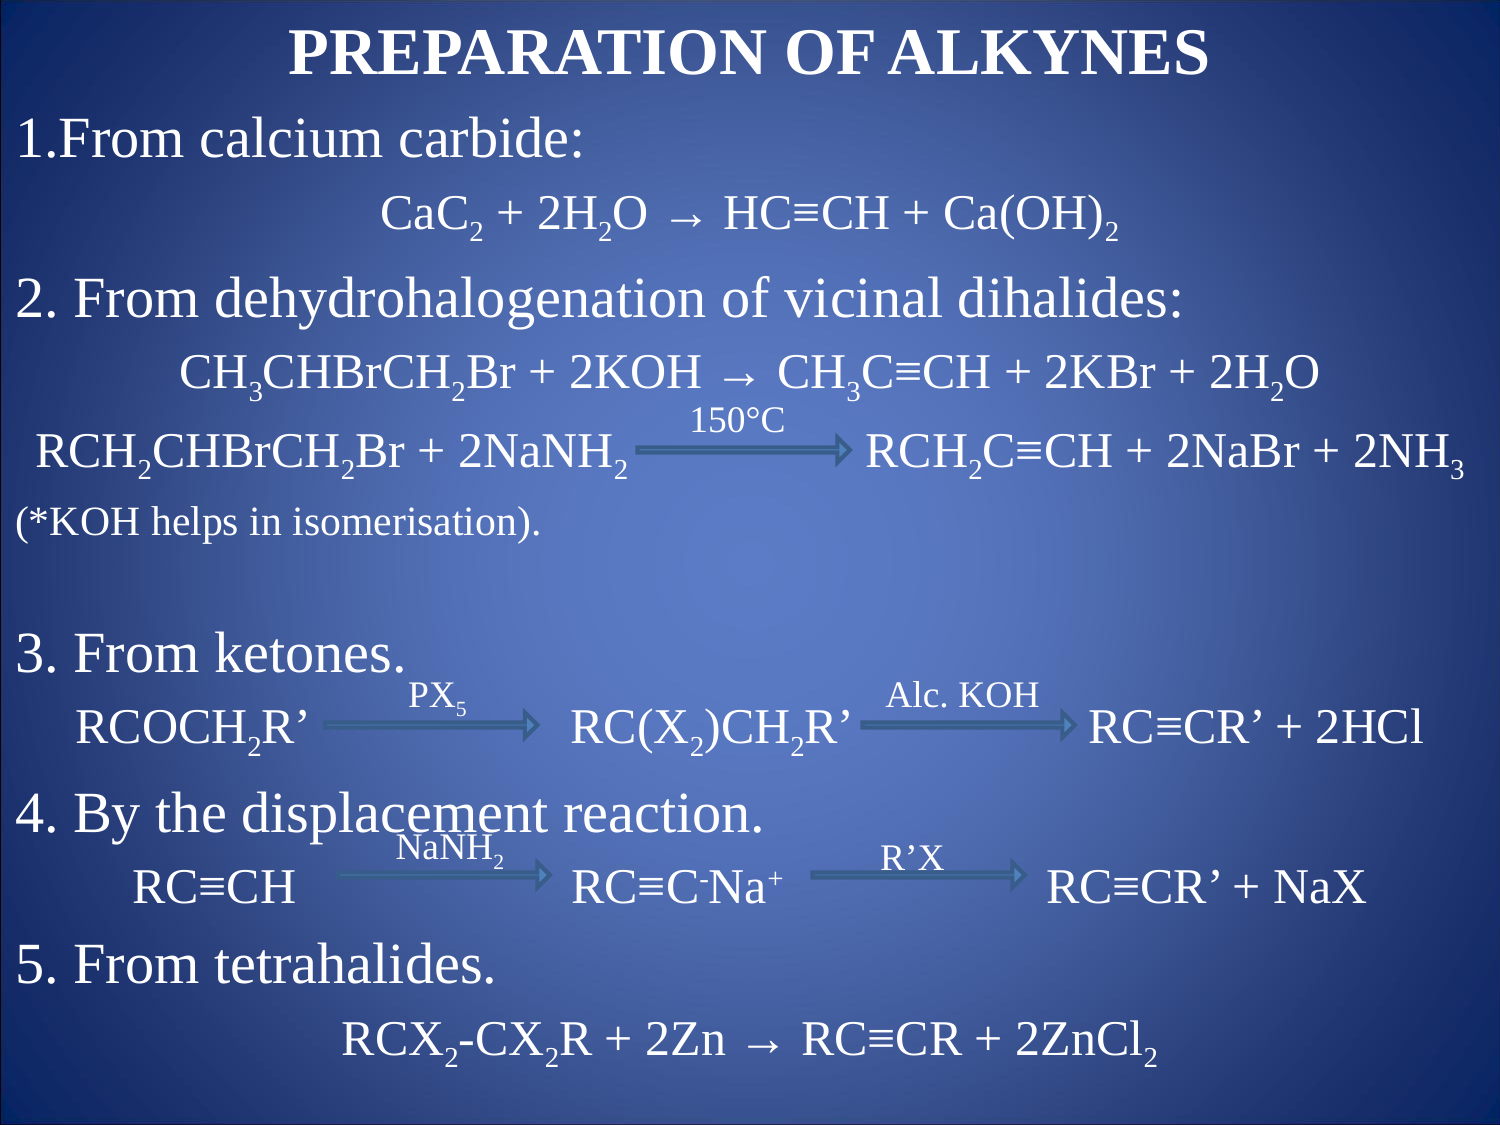

PREPARATION OF ALKYNES
From calcium carbide:
CaC2 + 2H2O → HC≡CH + Ca(OH)2
2. From dehydrohalogenation of vicinal dihalides:
CH3CHBrCH2Br + 2KOH → CH3C≡CH + 2KBr + 2H2O
RCH2CHBrCH2Br + 2NaNH2                   RCH2C≡CH + 2NaBr + 2NH3
(*KOH helps in isomerisation).

3. From ketones.
RCOCH2R’                     RC(X2)CH2R’                   RC≡CR’ + 2HCl
4. By the displacement reaction.
RC≡CH                      RC≡C-Na+                     RC≡CR’ + NaX
5. From tetrahalides.
RCX2-CX2R + 2Zn → RC≡CR + 2ZnCl2

150°C

PX5
Alc. KOH

NaNH2
R’X